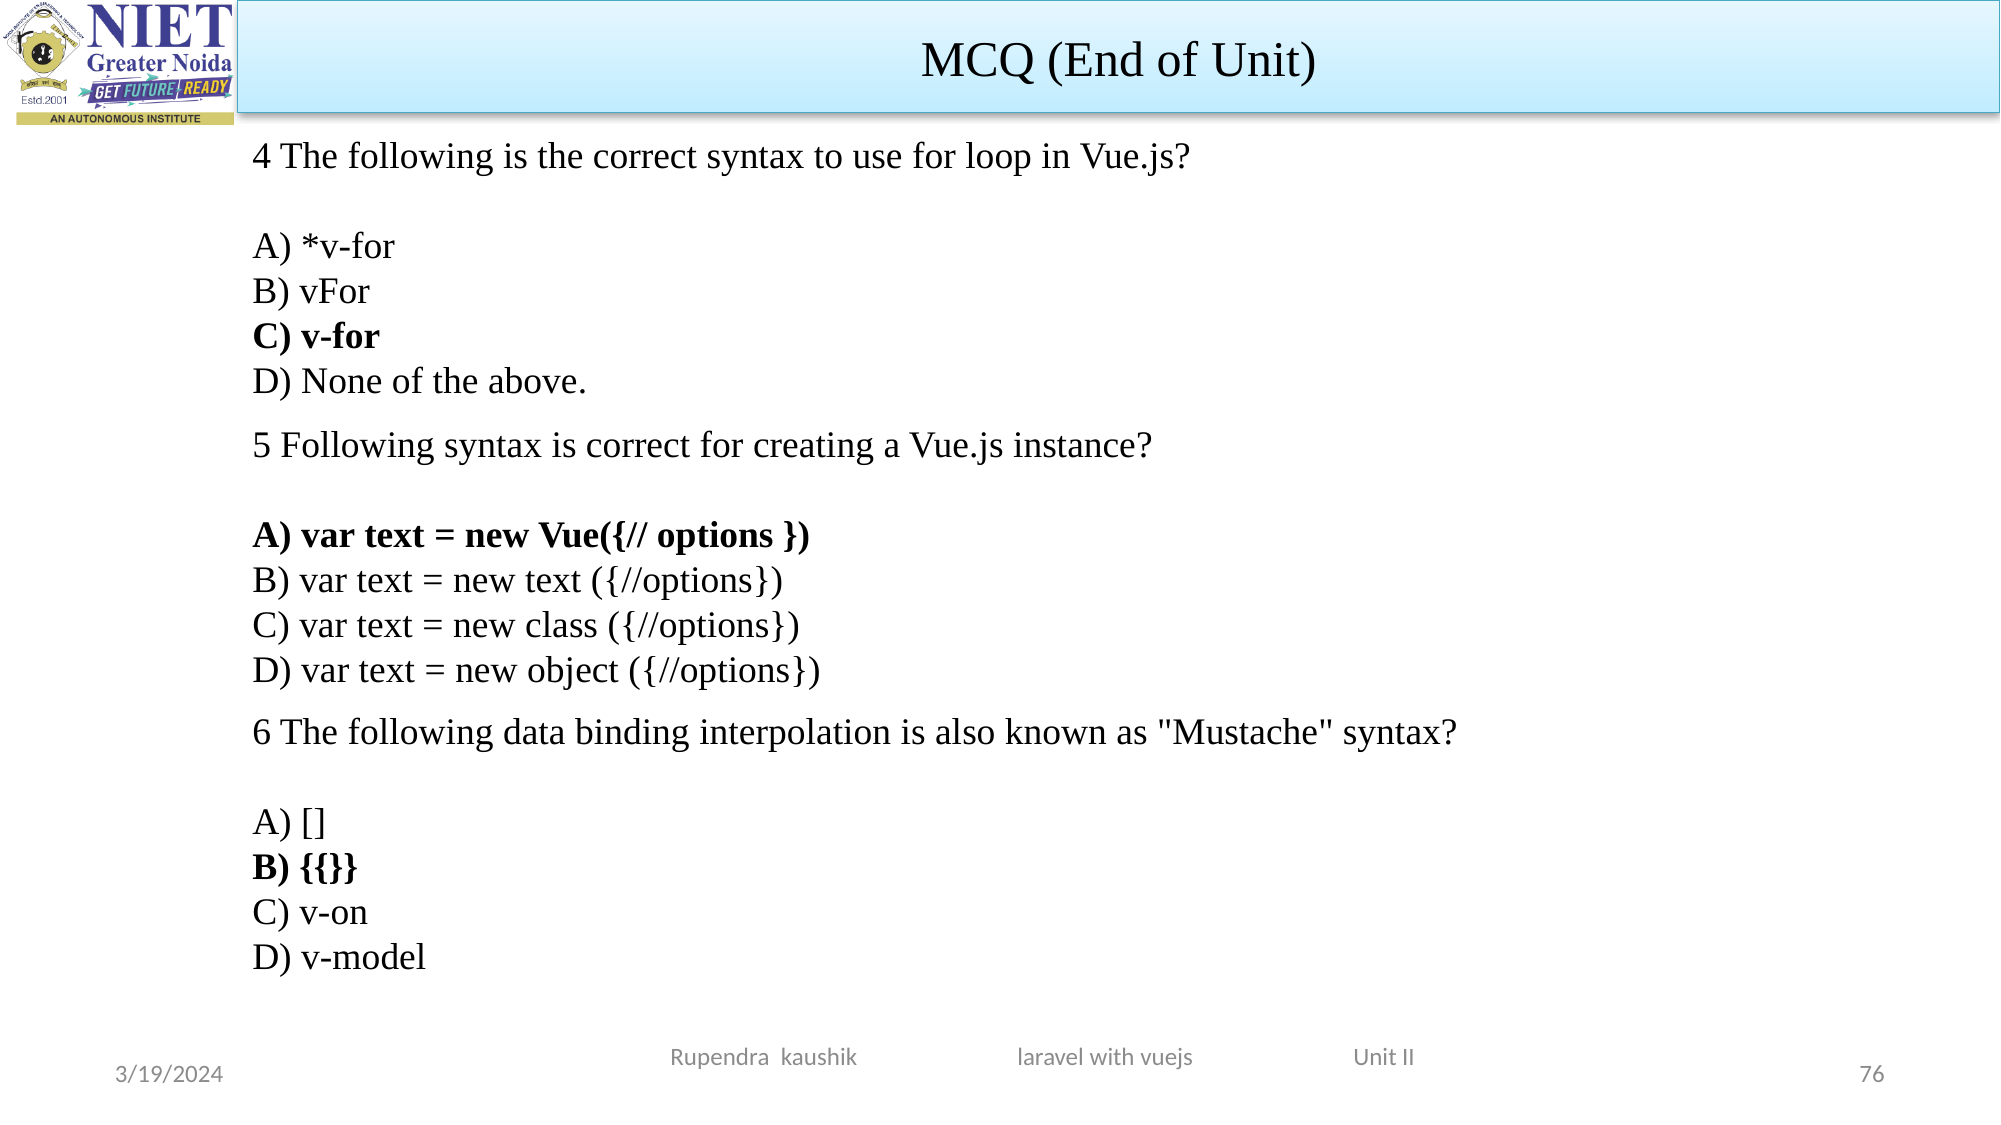

MCQ (End of Unit)
4 The following is the correct syntax to use for loop in Vue.js?

A) *v-for
B) vFor
C) v-for
D) None of the above.

5 Following syntax is correct for creating a Vue.js instance?

A) var text = new Vue({// options })
B) var text = new text ({//options})
C) var text = new class ({//options})
D) var text = new object ({//options})

6 The following data binding interpolation is also known as "Mustache" syntax?

A) []
B) {{}}
C) v-on
D) v-model

Rupendra  kaushik                            laravel with vuejs                            Unit II
3/19/2024
76